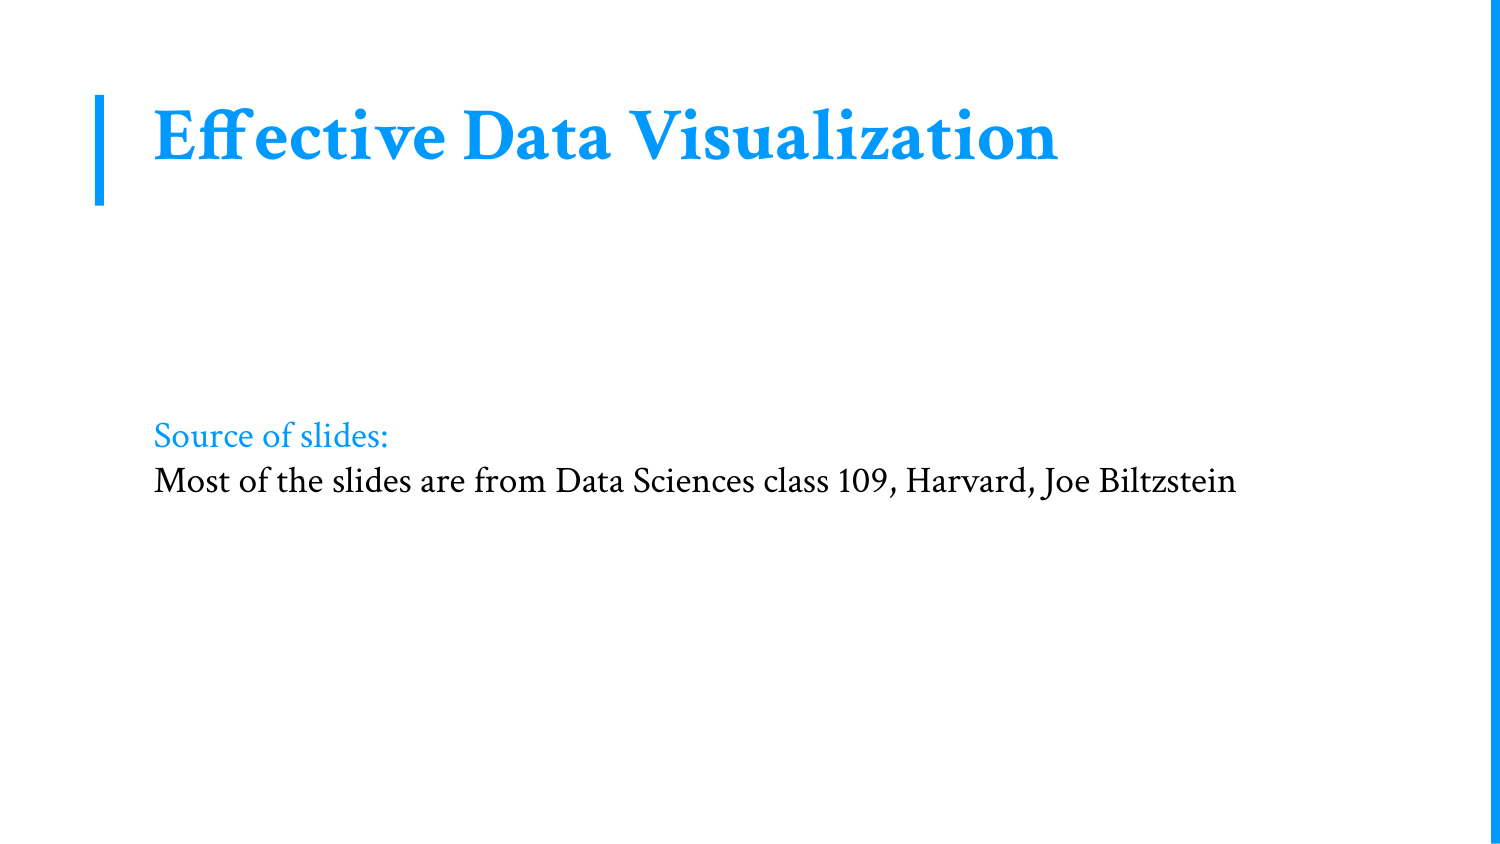

# Effective Data Visualization

Source of slides:
Most of the slides are from Data Sciences class 109, Harvard, Joe Biltzstein